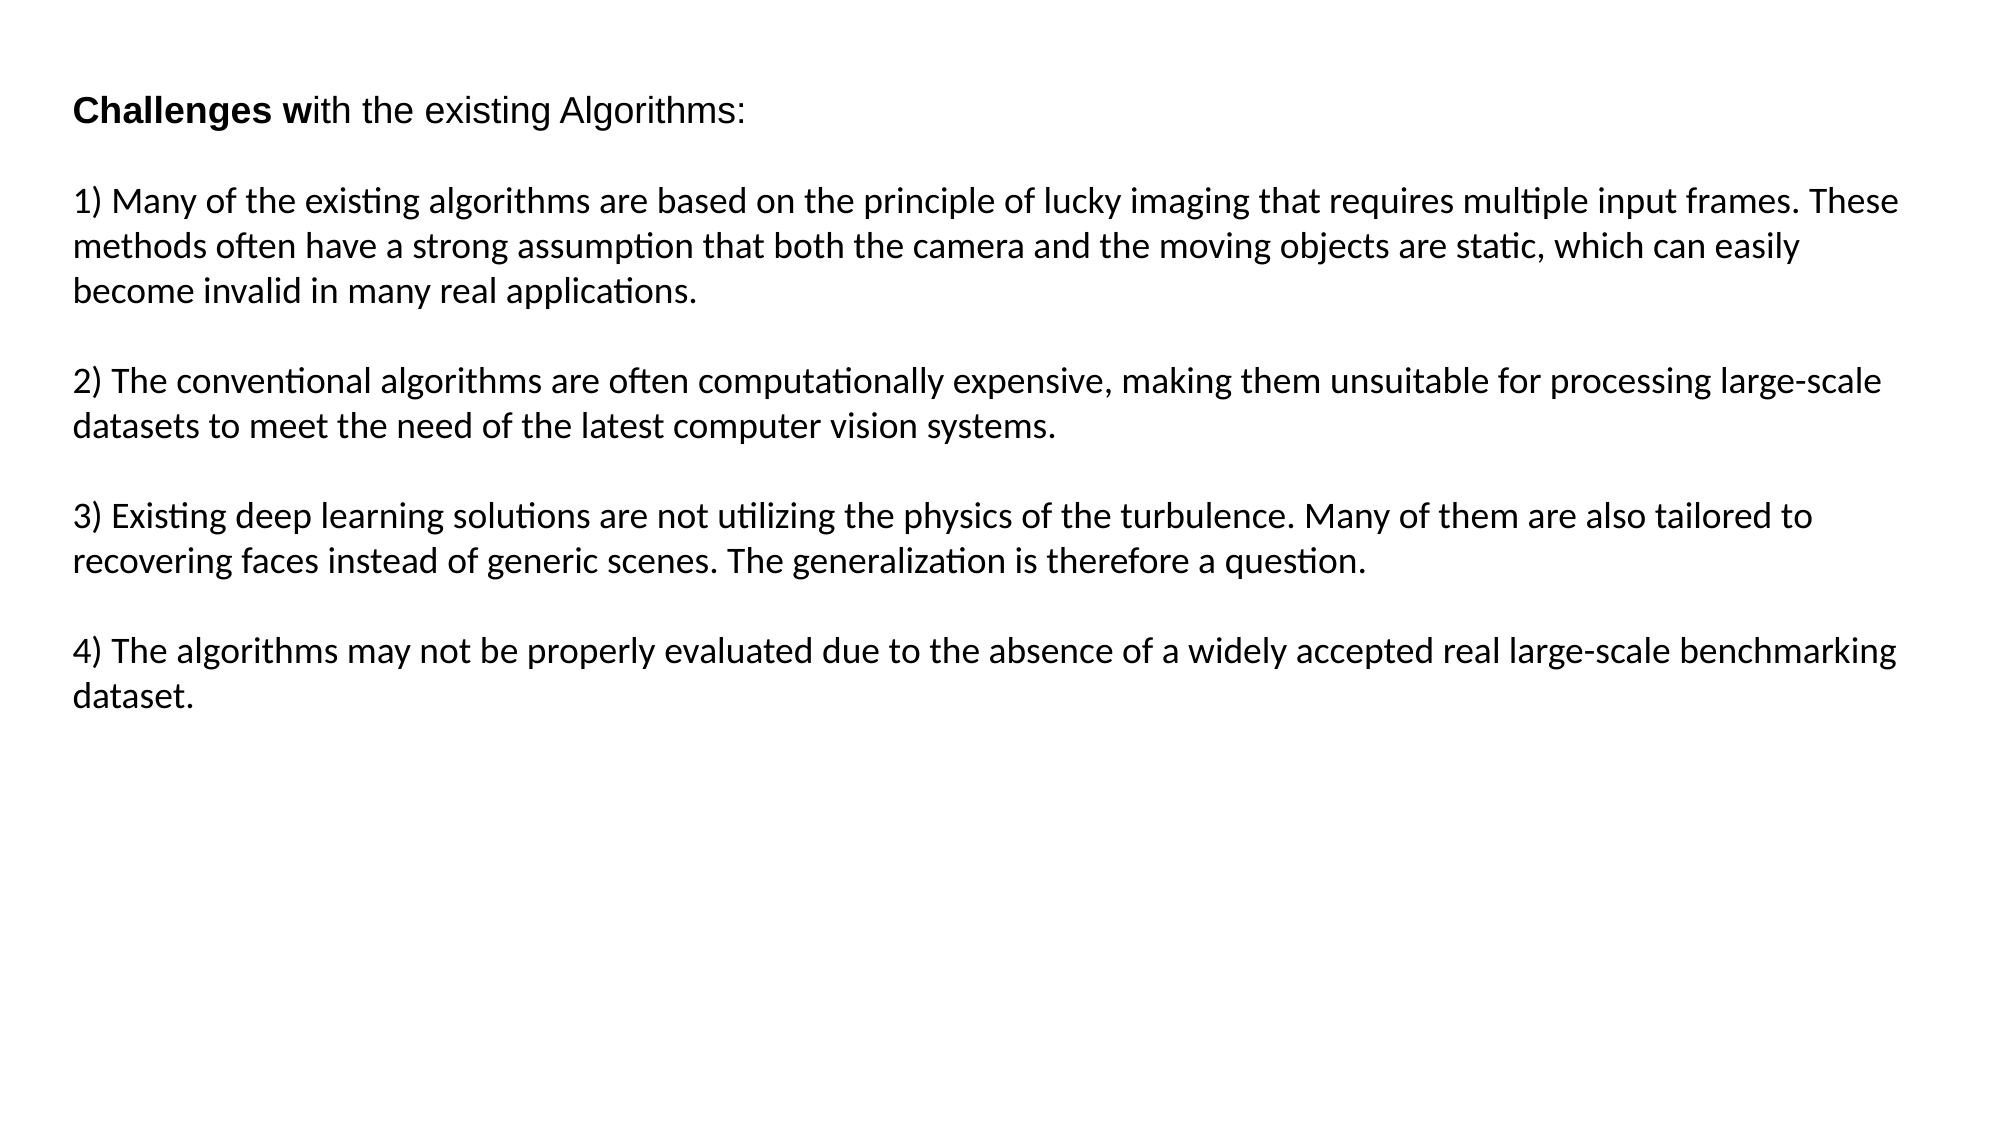

Challenges with the existing Algorithms:

1) Many of the existing algorithms are based on the principle of lucky imaging that requires multiple input frames. These methods often have a strong assumption that both the camera and the moving objects are static, which can easily become invalid in many real applications.

2) The conventional algorithms are often computationally expensive, making them unsuitable for processing large-scale datasets to meet the need of the latest computer vision systems.

3) Existing deep learning solutions are not utilizing the physics of the turbulence. Many of them are also tailored to recovering faces instead of generic scenes. The generalization is therefore a question.

4) The algorithms may not be properly evaluated due to the absence of a widely accepted real large-scale benchmarking dataset.